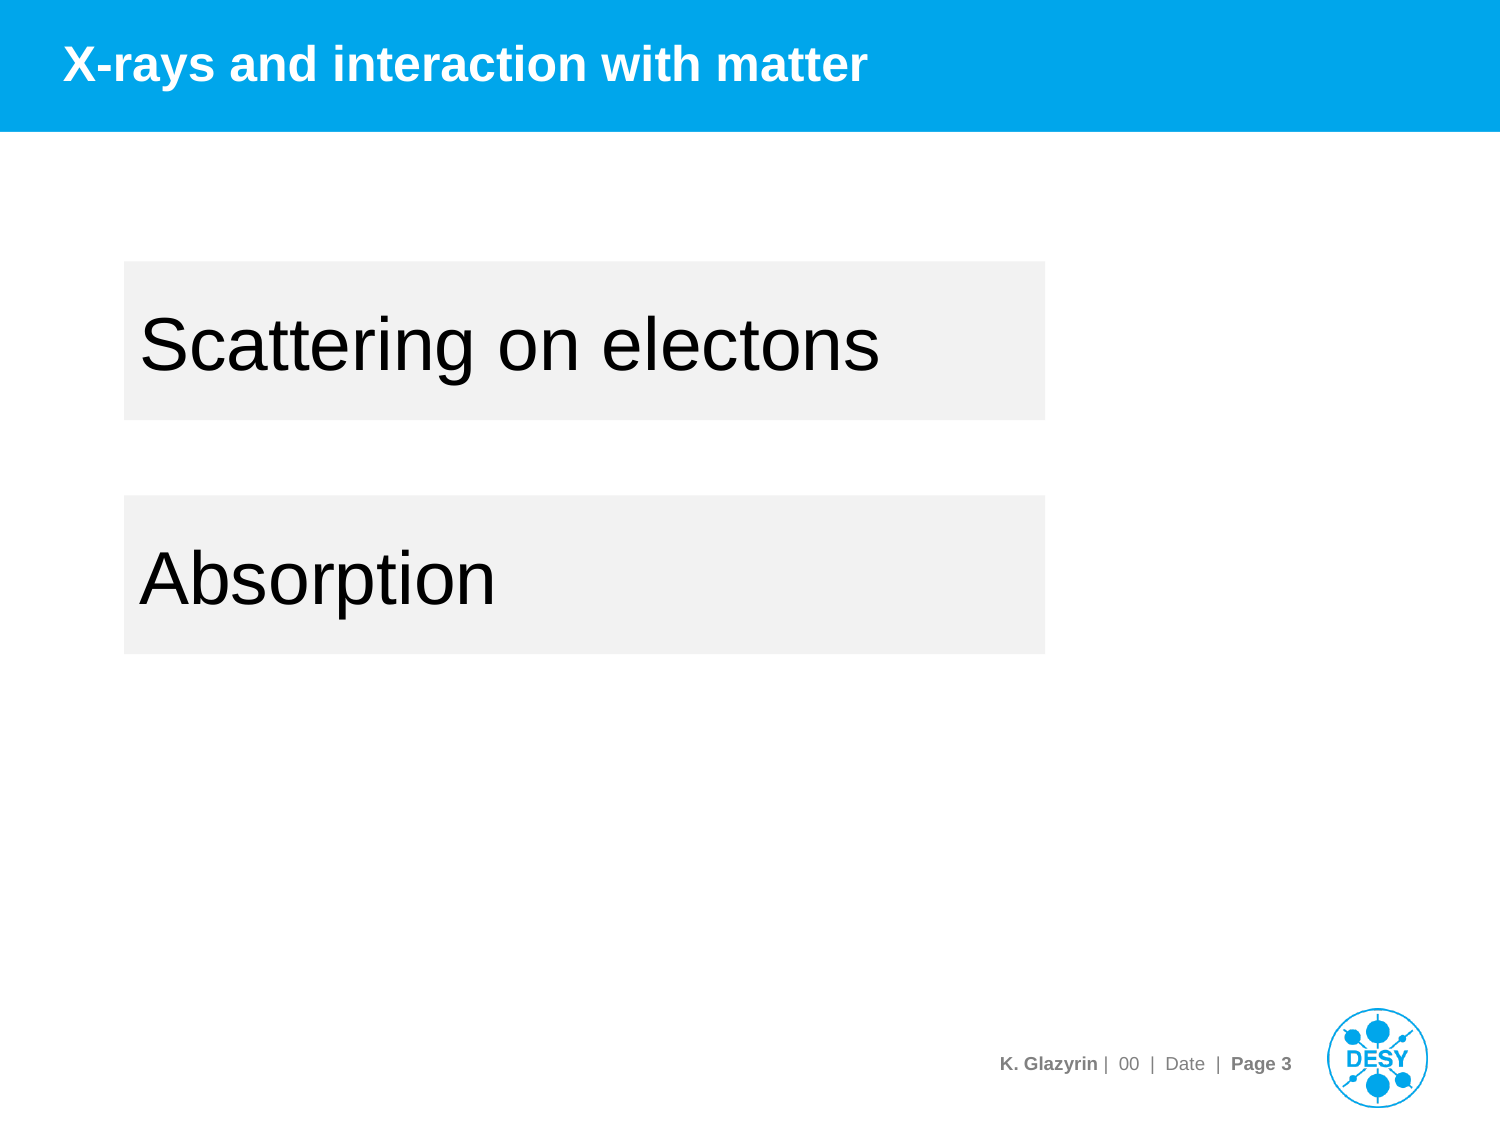

# X-rays and interaction with matter
Scattering on electons
Absorption